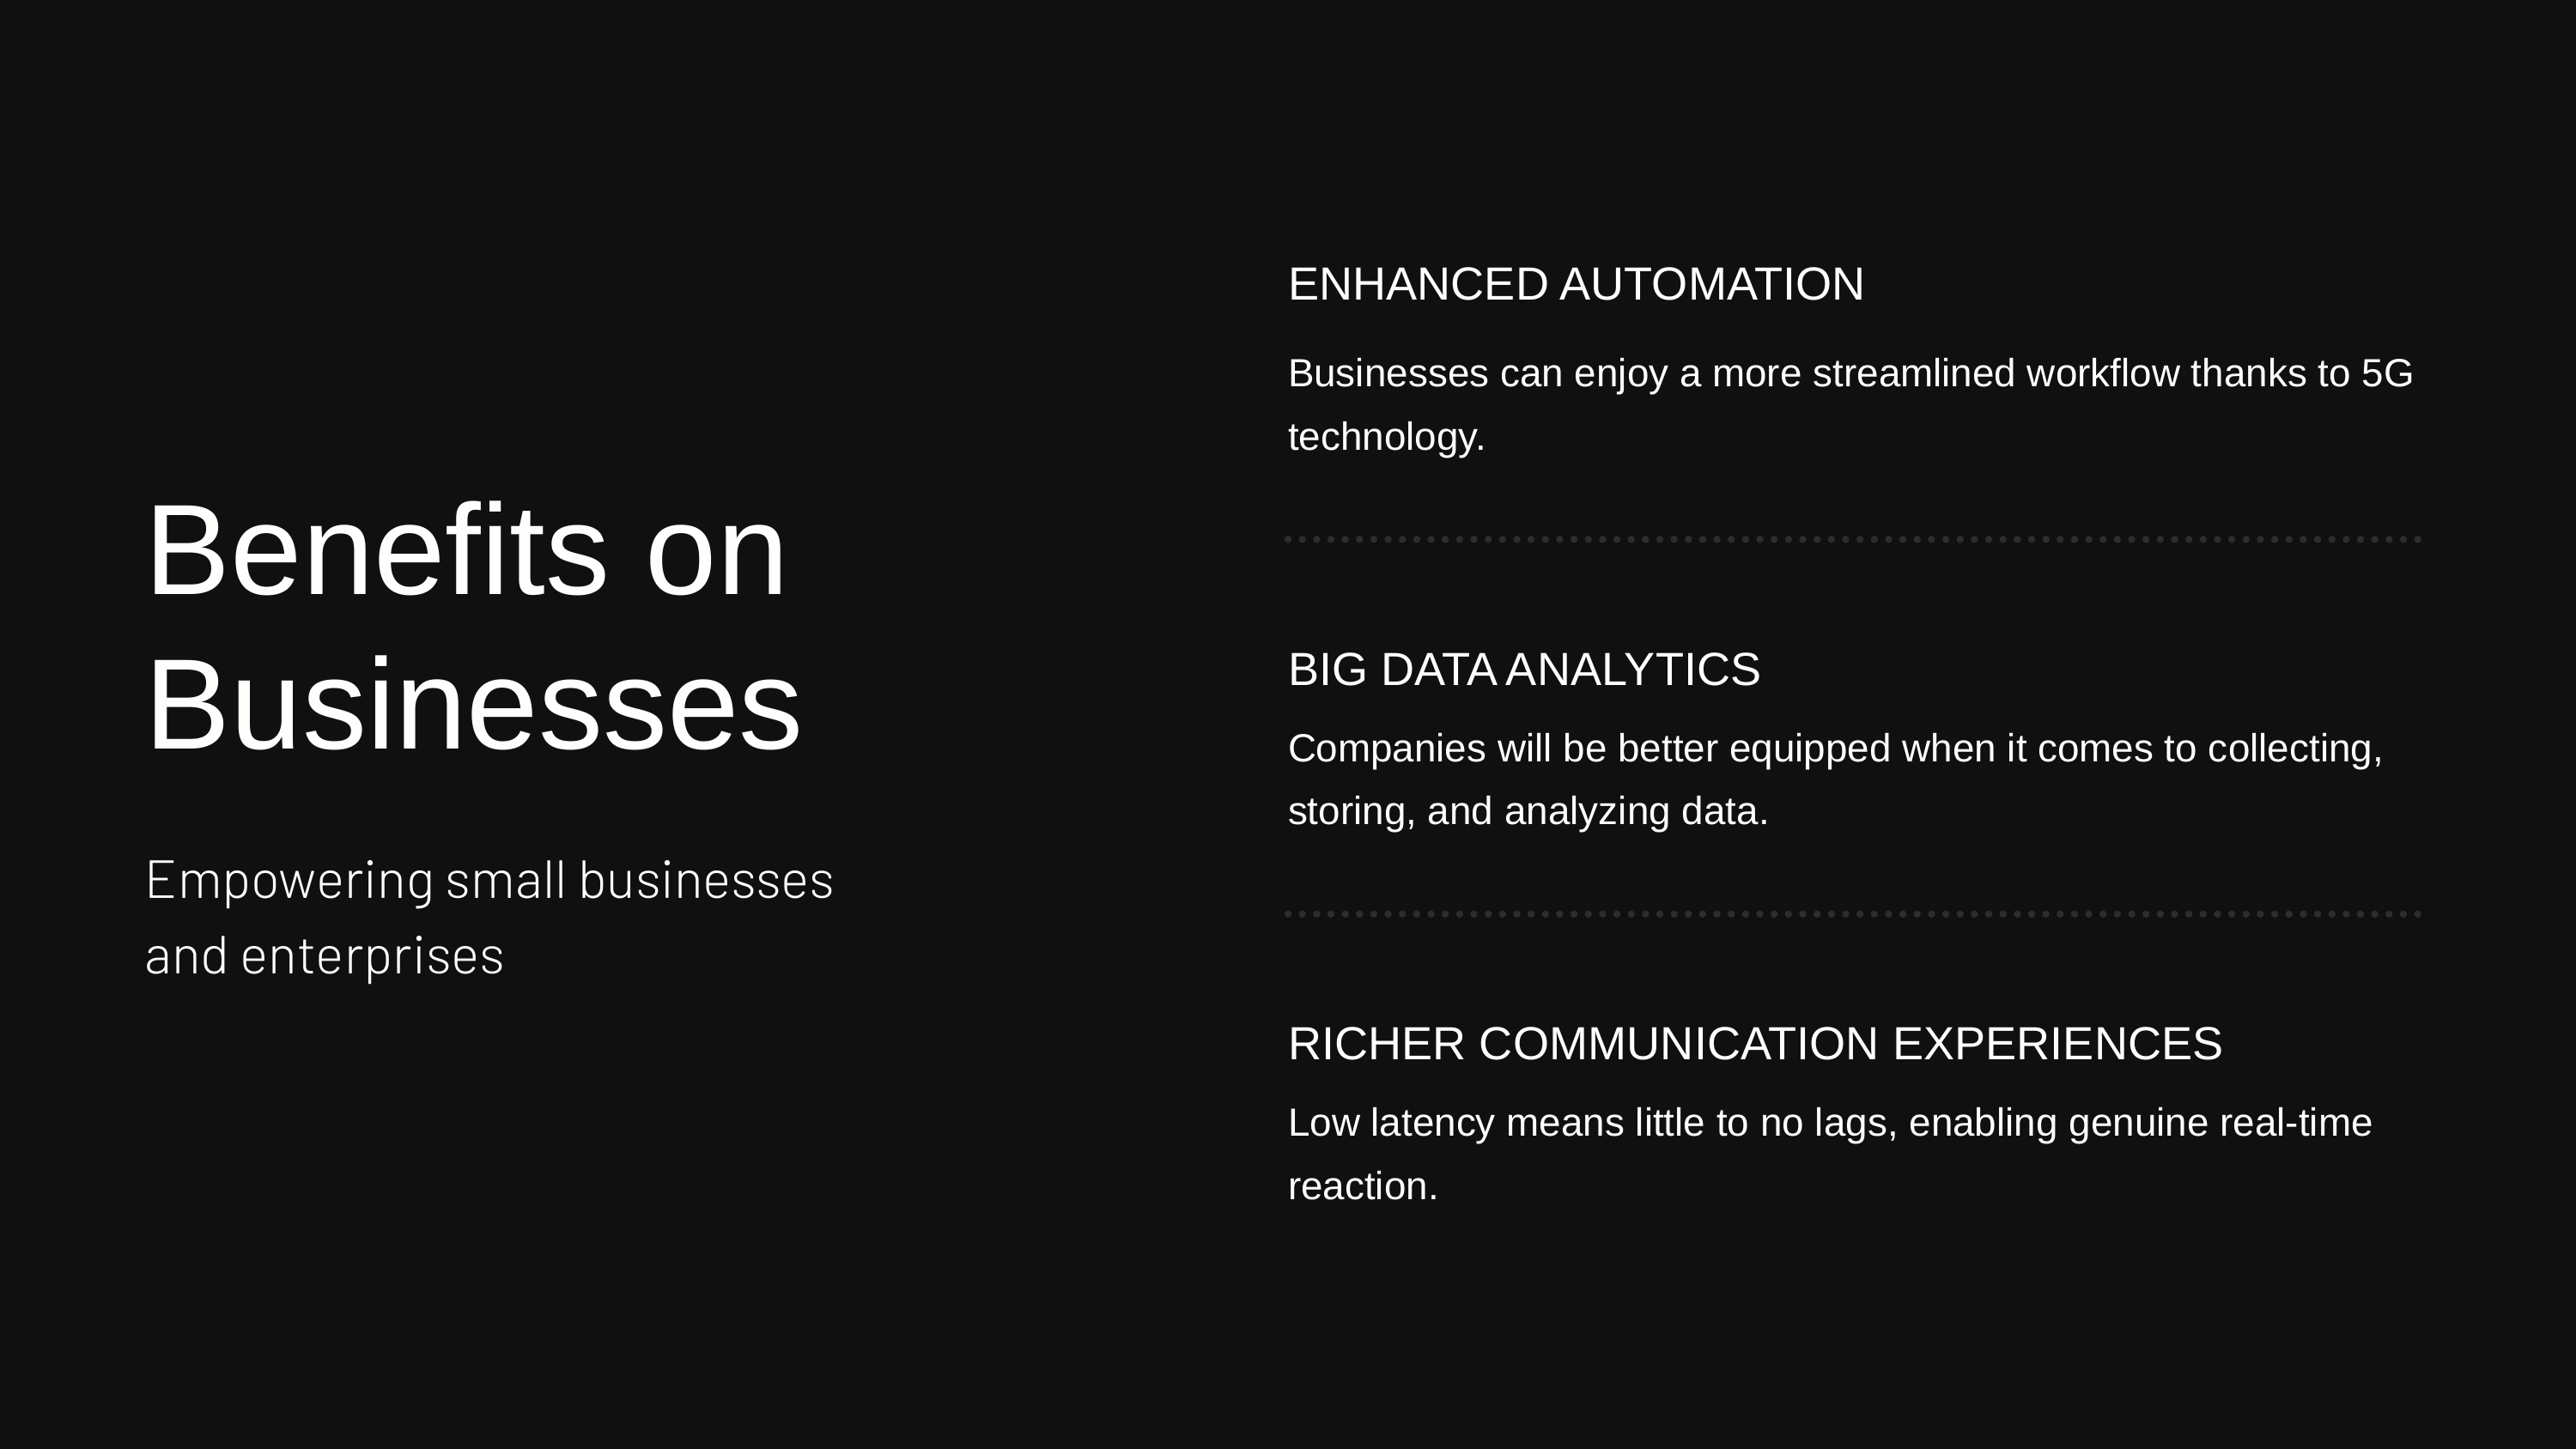

ENHANCED AUTOMATION
Businesses can enjoy a more streamlined workflow thanks to 5G technology.

BIG DATA ANALYTICS
Companies will be better equipped when it comes to collecting, storing, and analyzing data.

RICHER COMMUNICATION EXPERIENCES
Low latency means little to no lags, enabling genuine real-time reaction.
Benefits on Businesses
Empowering small businesses
and enterprises